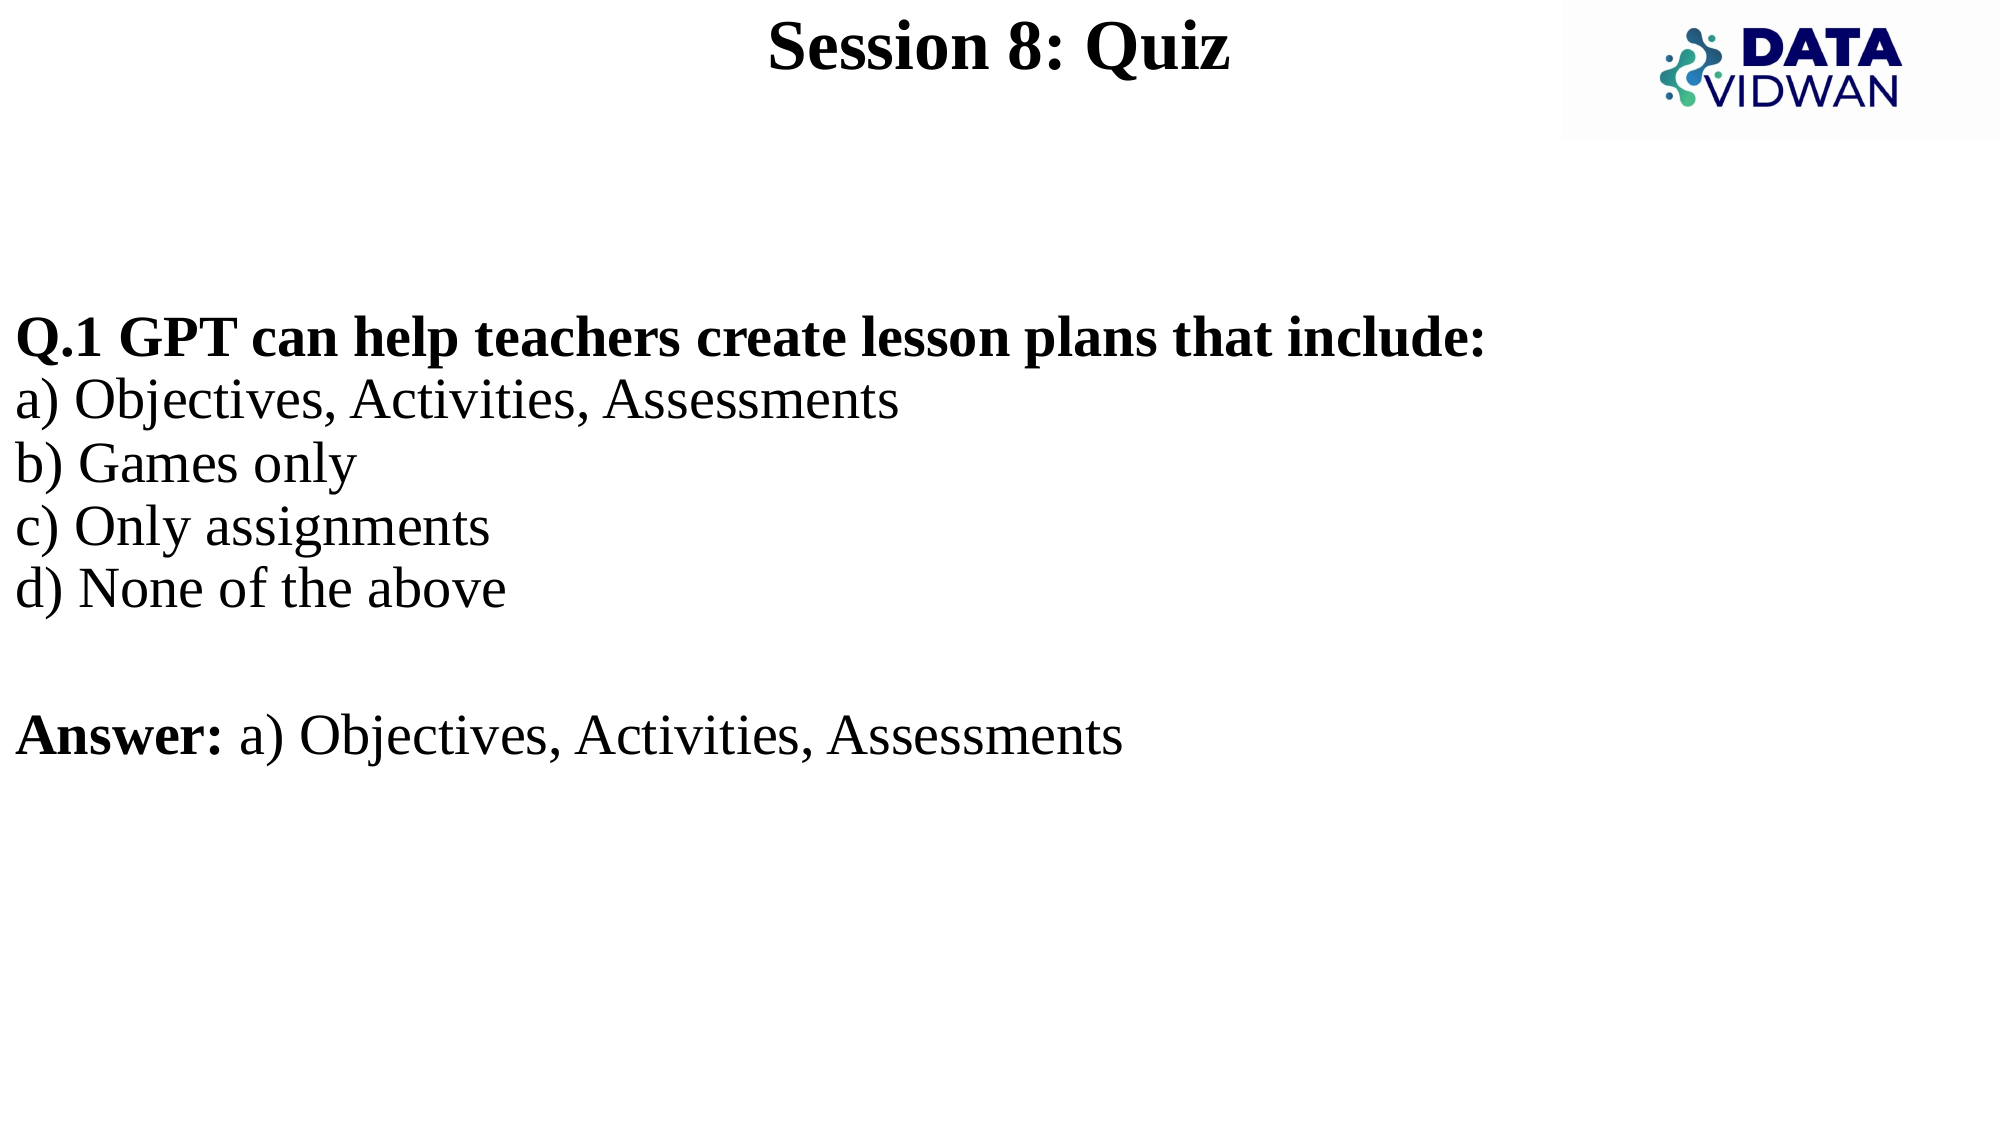

# Session 8: Quiz

Q.1 GPT can help teachers create lesson plans that include:
a) Objectives, Activities, Assessments
b) Games only
c) Only assignments
d) None of the above
Answer: a) Objectives, Activities, Assessments